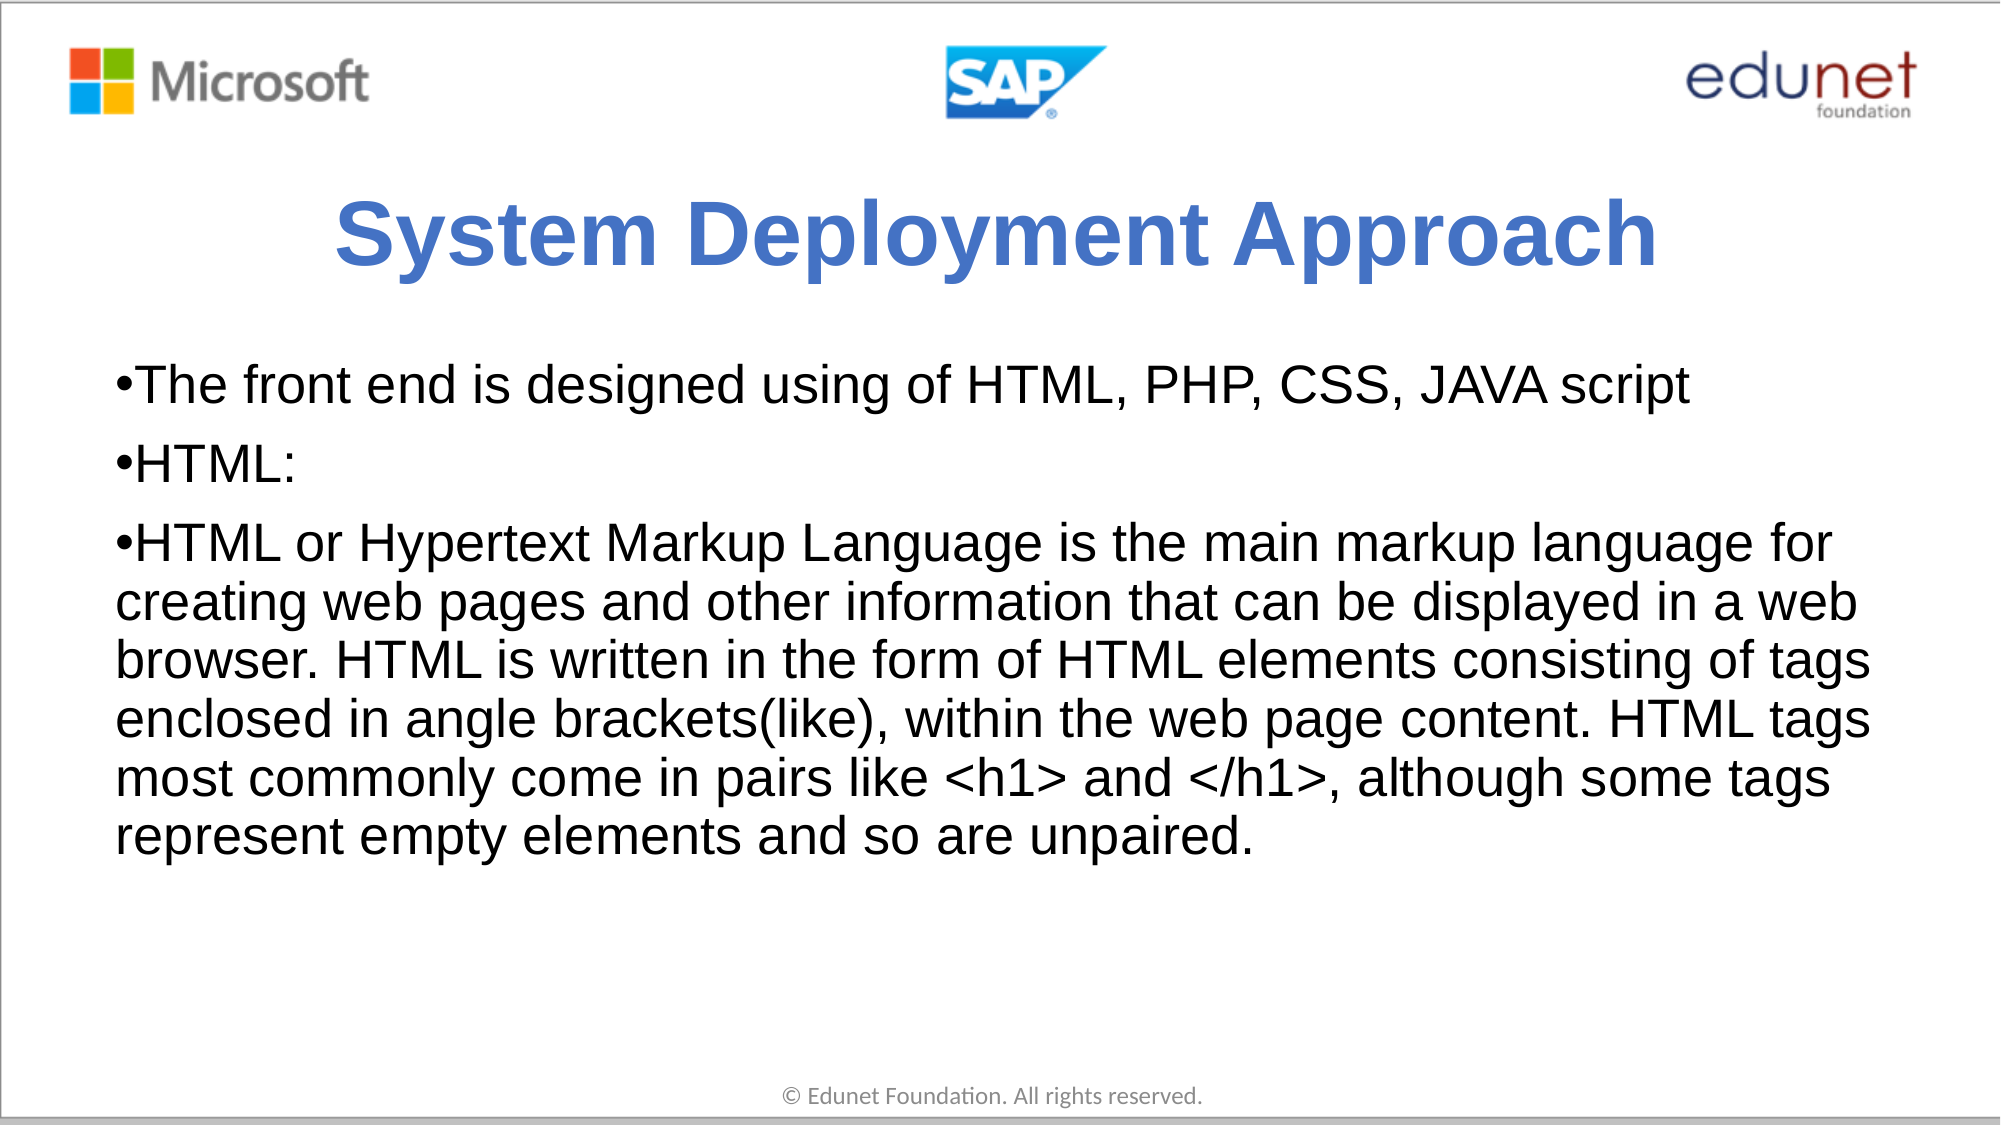

# System Deployment Approach
The front end is designed using of HTML, PHP, CSS, JAVA script
HTML:
HTML or Hypertext Markup Language is the main markup language for creating web pages and other information that can be displayed in a web browser. HTML is written in the form of HTML elements consisting of tags enclosed in angle brackets(like), within the web page content. HTML tags most commonly come in pairs like <h1> and </h1>, although some tags represent empty elements and so are unpaired.
© Edunet Foundation. All rights reserved.